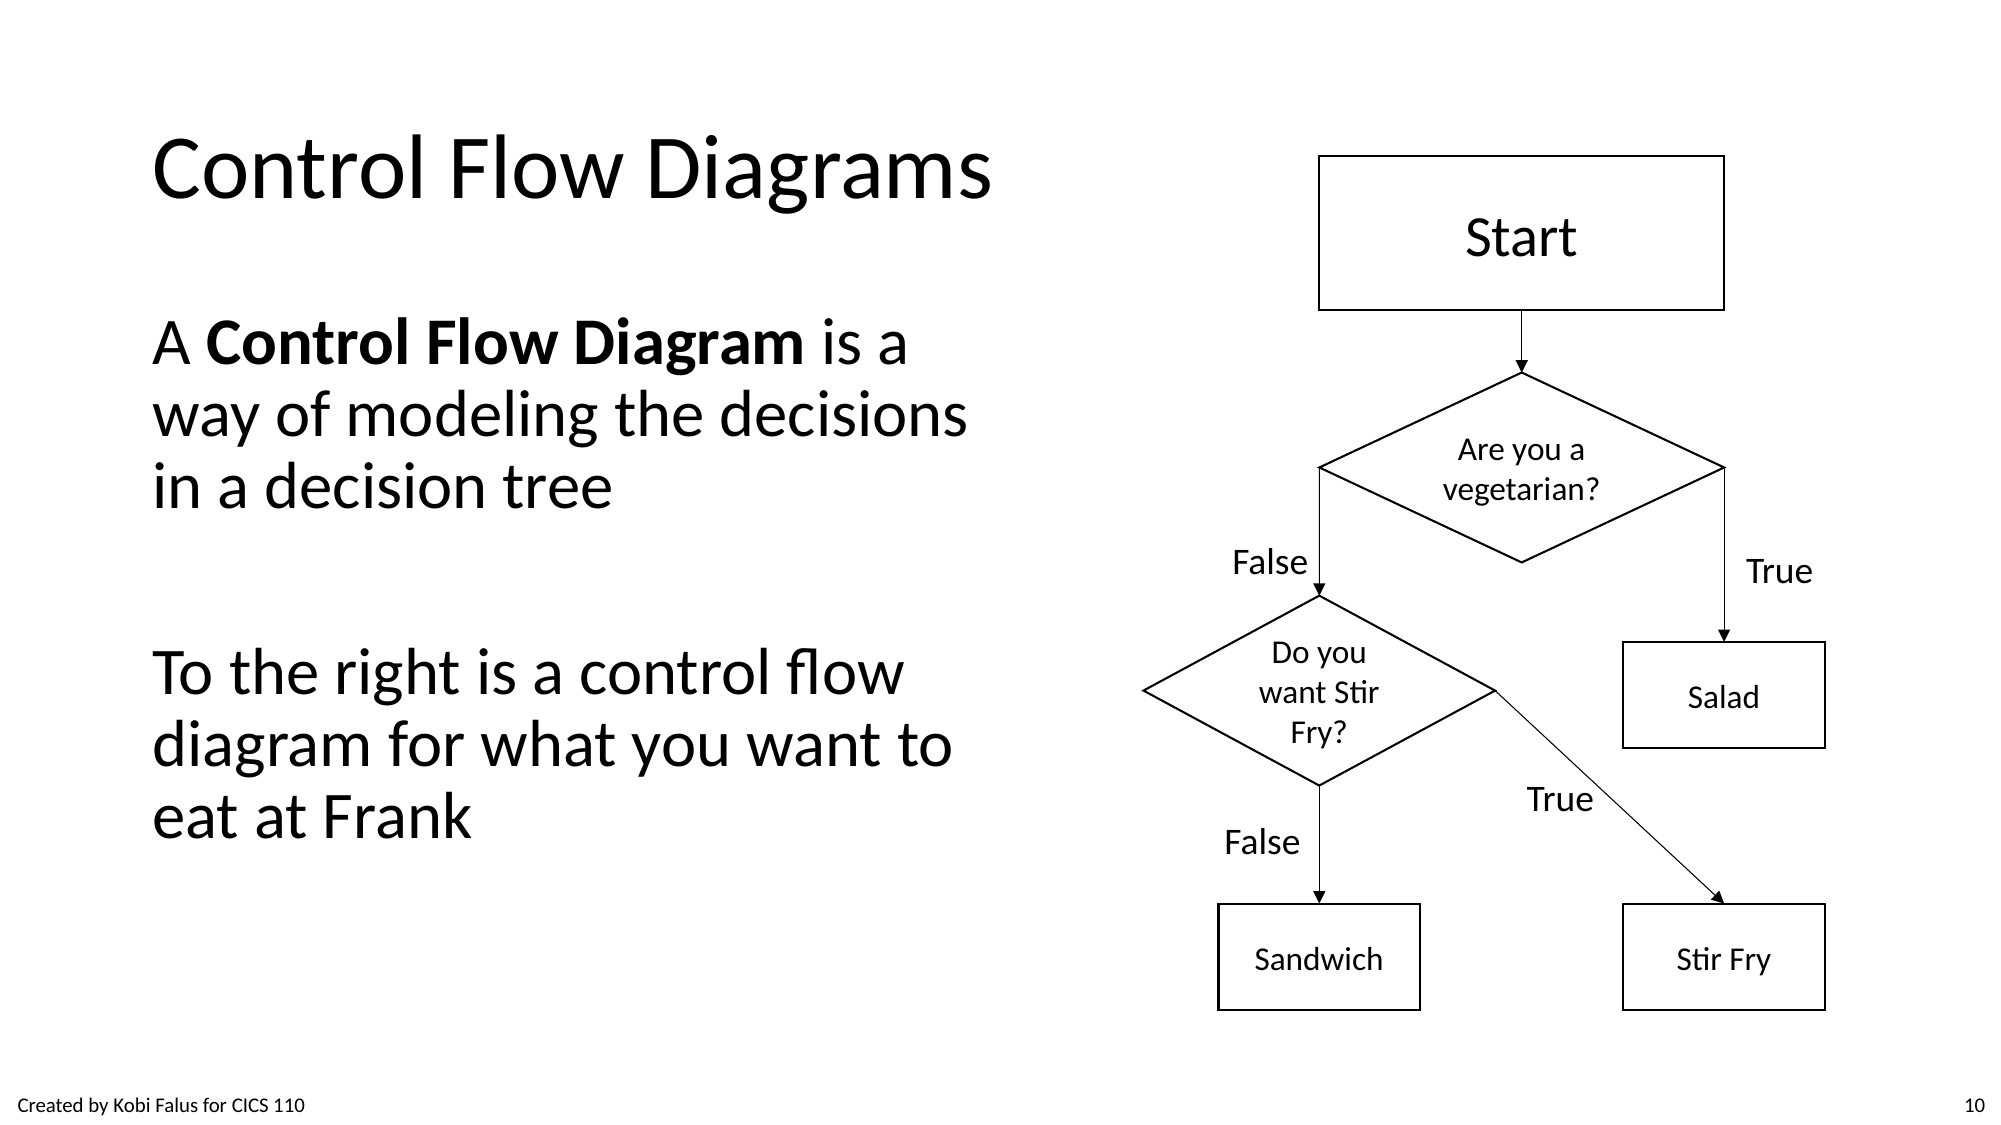

# Control Flow Diagrams
Start
A Control Flow Diagram is a way of modeling the decisions in a decision tree

To the right is a control flow diagram for what you want to eat at Frank
Are you a vegetarian?
False
True
Do you want Stir Fry?
Salad
True
False
Sandwich
Stir Fry